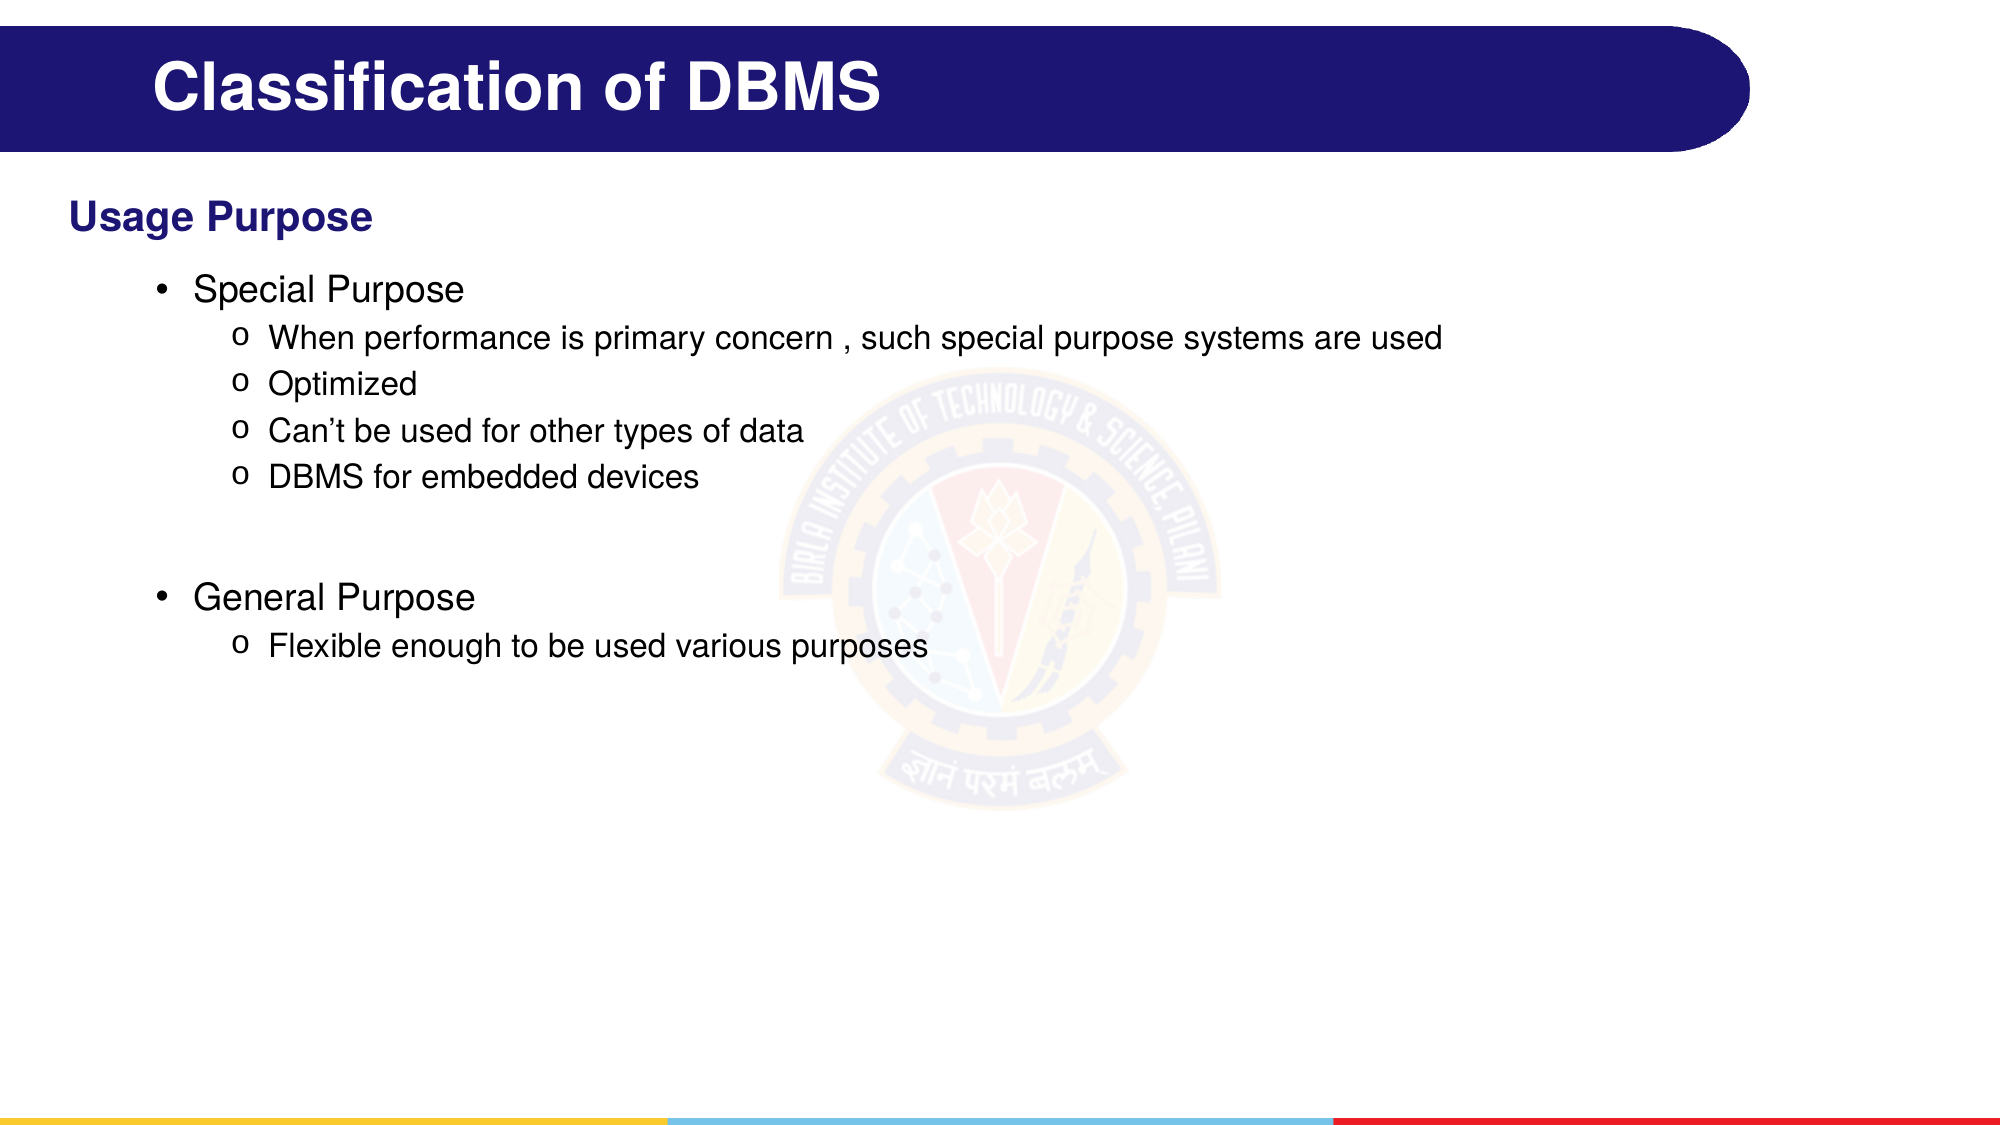

# Classification of DBMS
Usage Purpose
Special Purpose
When performance is primary concern , such special purpose systems are used
Optimized
Can’t be used for other types of data
DBMS for embedded devices

General Purpose
Flexible enough to be used various purposes